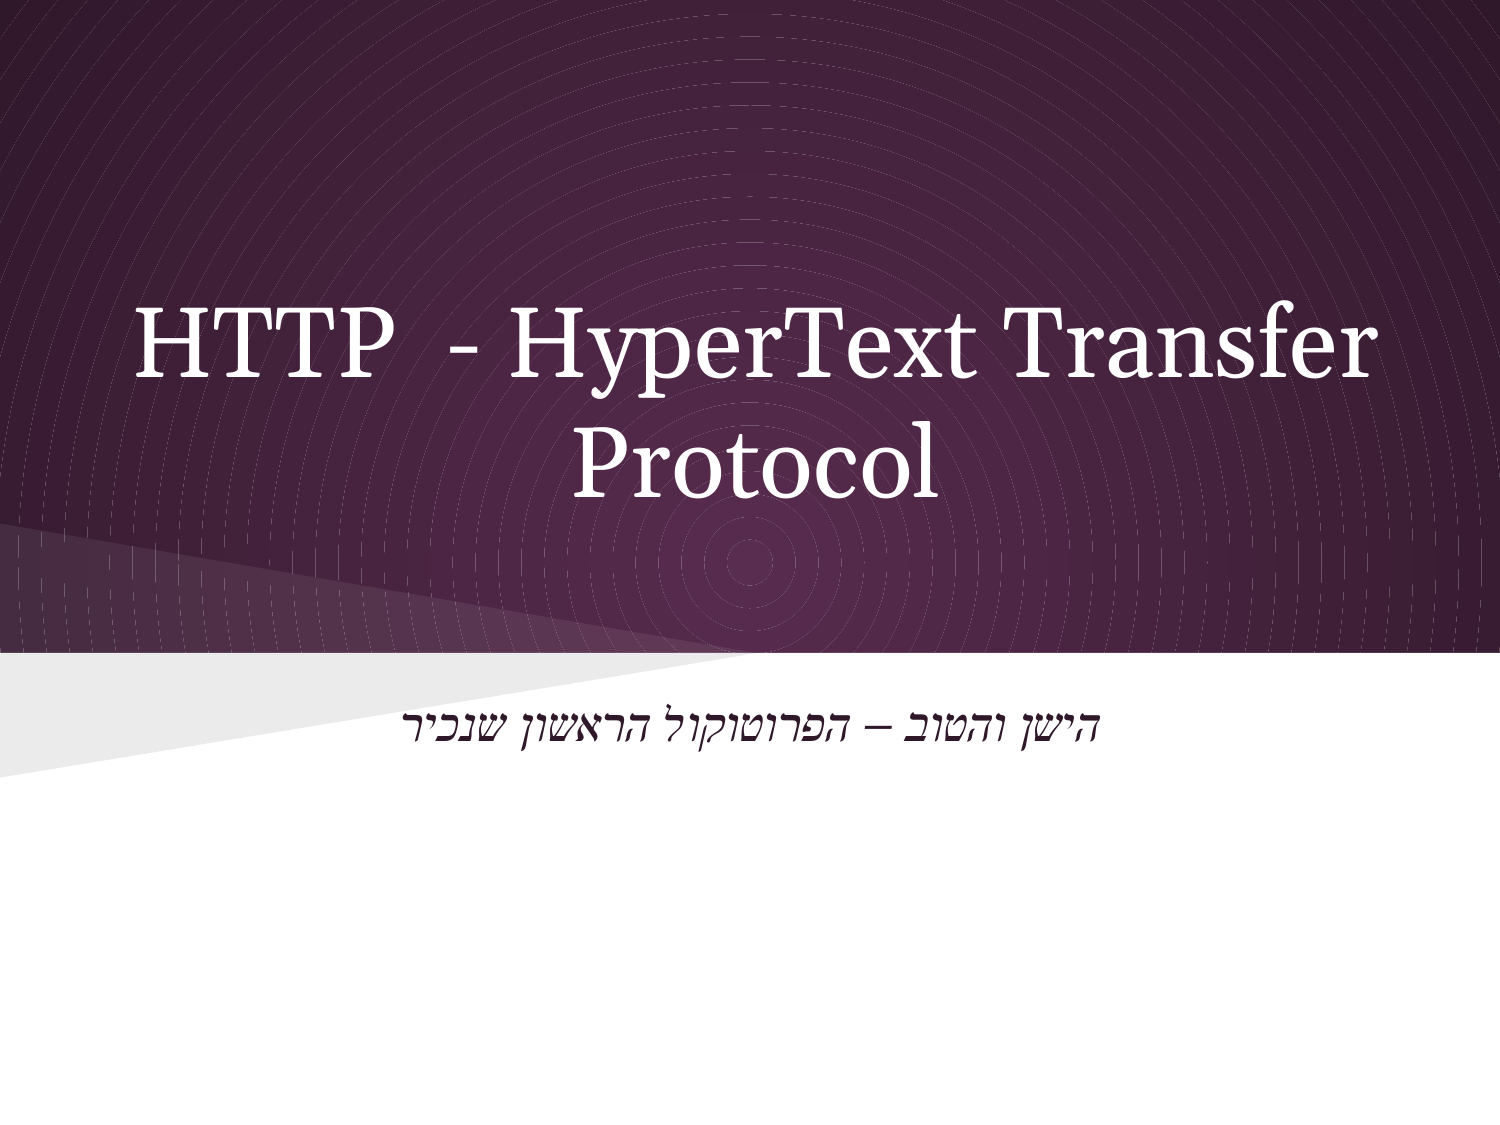

# HTTP  - HyperText Transfer Protocol
הישן והטוב – הפרוטוקול הראשון שנכיר